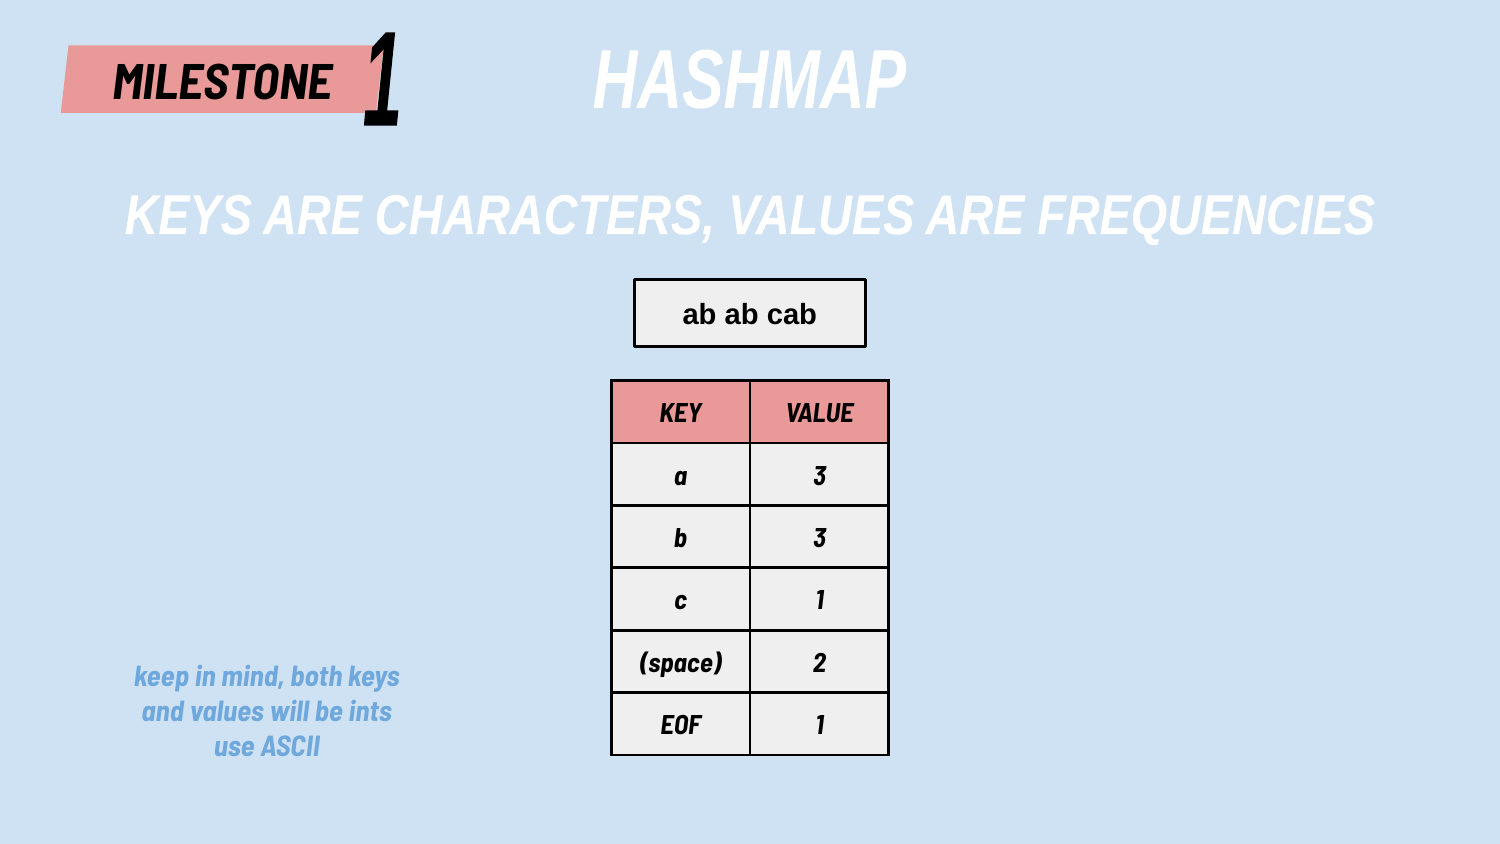

1
MILESTONE
HASHMAP
KEYS ARE CHARACTERS, VALUES ARE FREQUENCIES
ab ab cab
| KEY | VALUE |
| --- | --- |
| a | 3 |
| b | 3 |
| c | 1 |
| (space) | 2 |
| EOF | 1 |
keep in mind, both keys and values will be ints
use ASCII